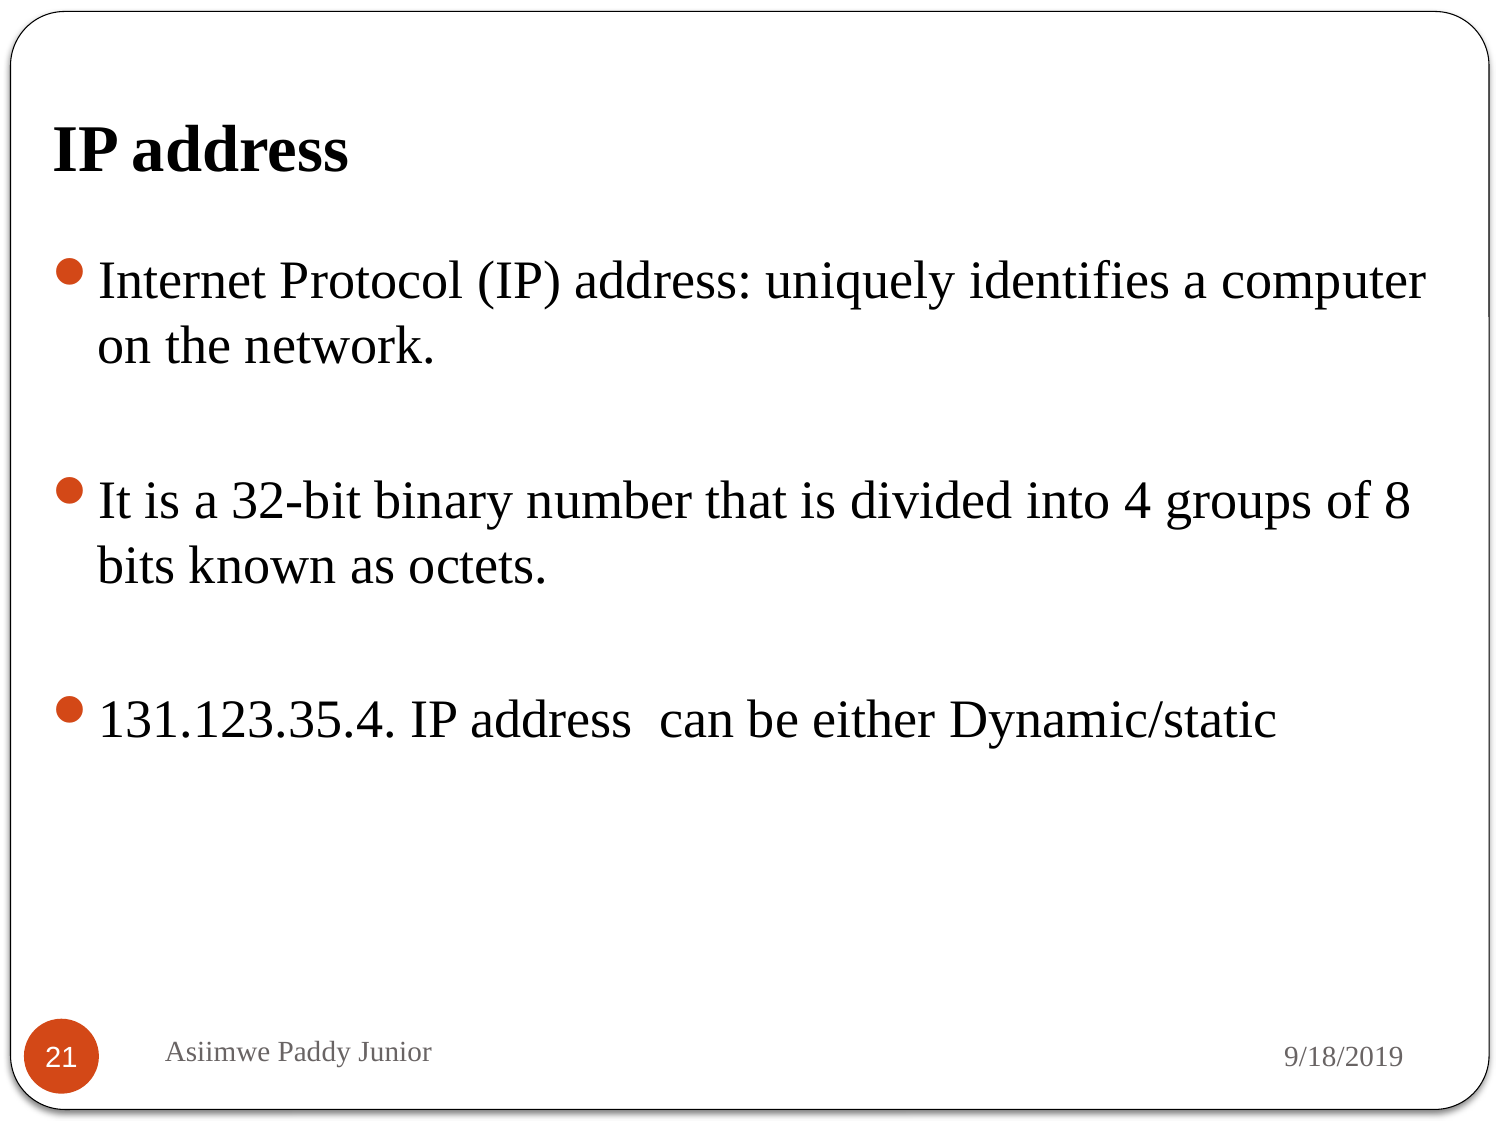

# IP address
Internet Protocol (IP) address: uniquely identifies a computer on the network.

It is a 32-bit binary number that is divided into 4 groups of 8 bits known as octets.

131.123.35.4. IP address  can be either Dynamic/static

Asiimwe Paddy Junior
9/18/2019
21